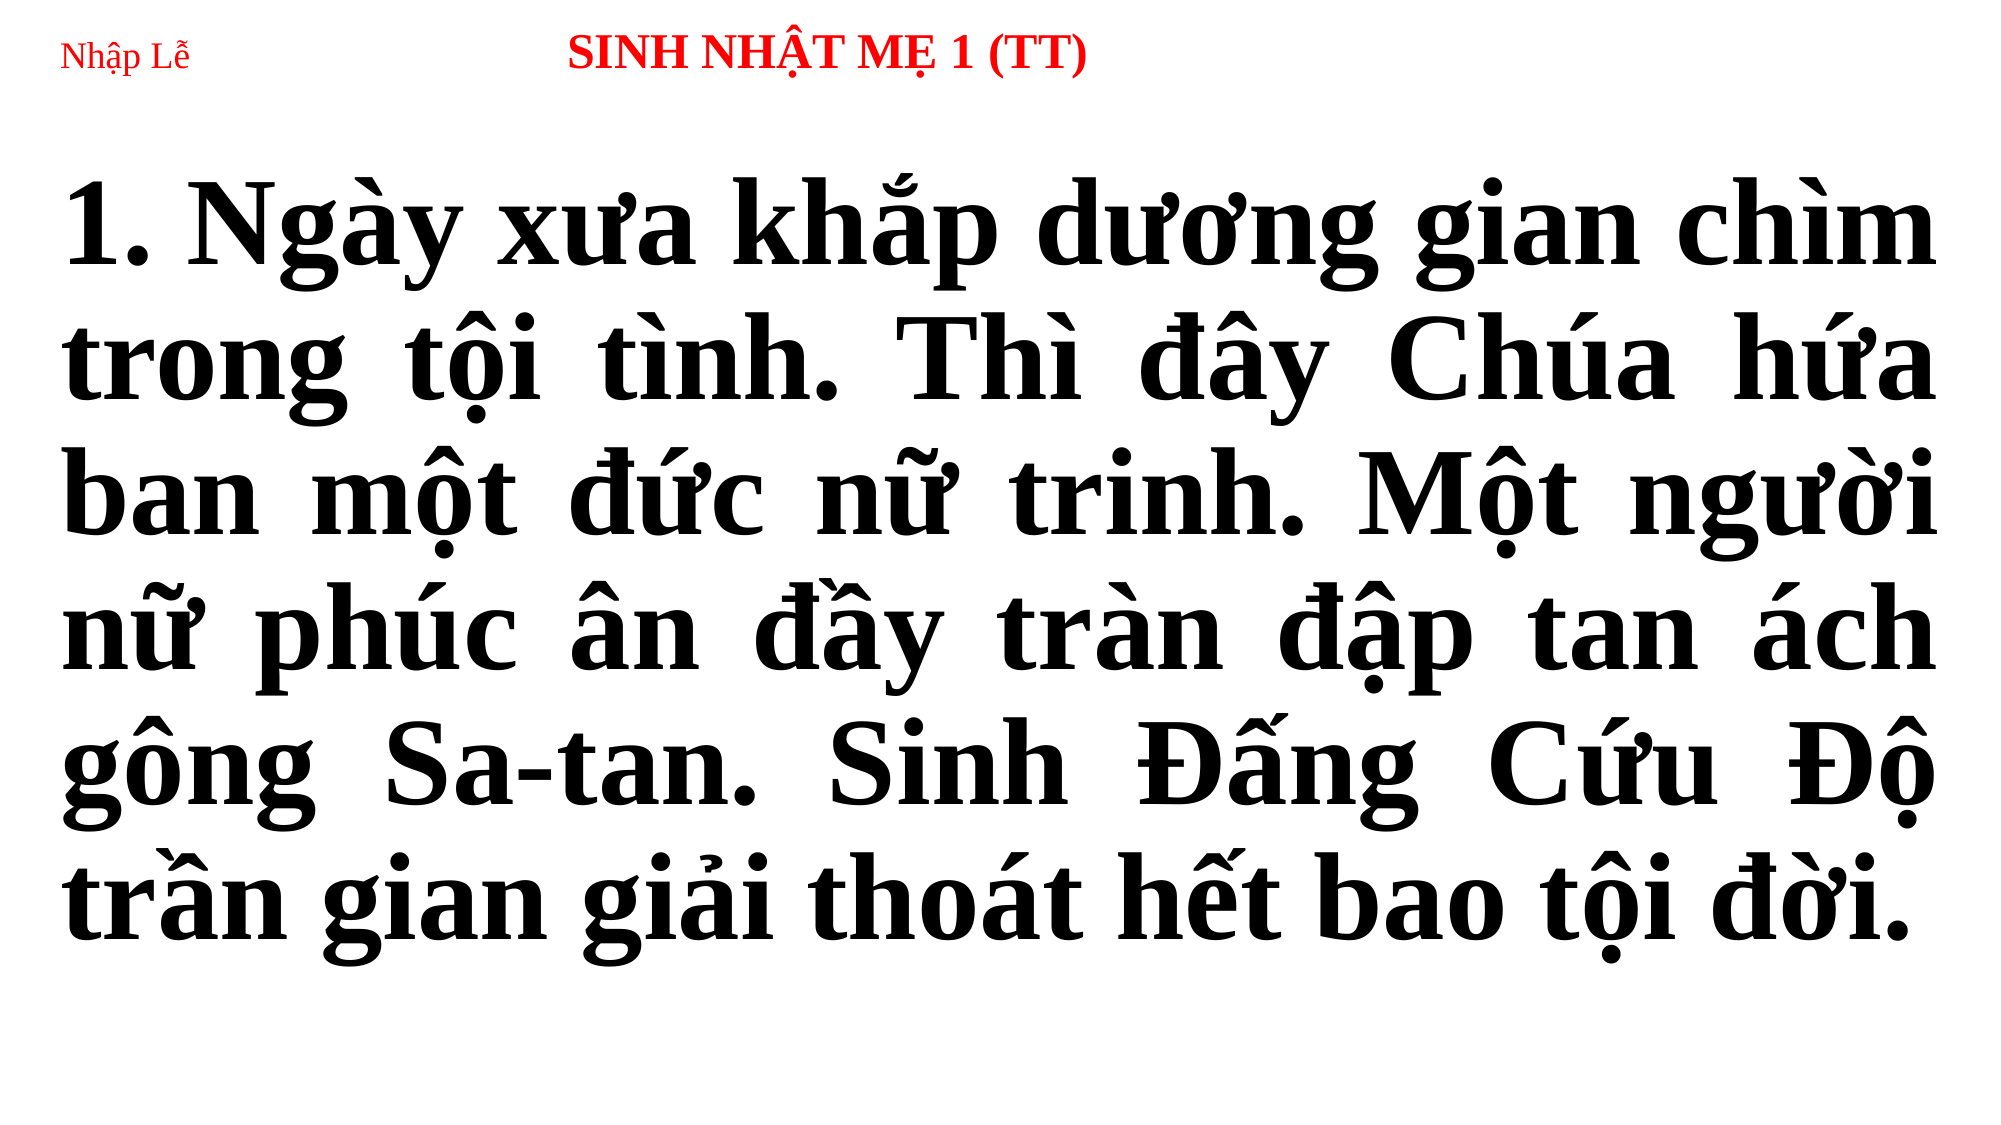

# Nhập Lễ                                 	      SINH NHẬT MẸ 1 (TT)
1. Ngày xưa khắp dương gian chìm trong tội tình. Thì đây Chúa hứa ban một đức nữ trinh. Một người nữ phúc ân đầy tràn đập tan ách gông Sa-tan. Sinh Đấng Cứu Độ trần gian giải thoát hết bao tội đời.